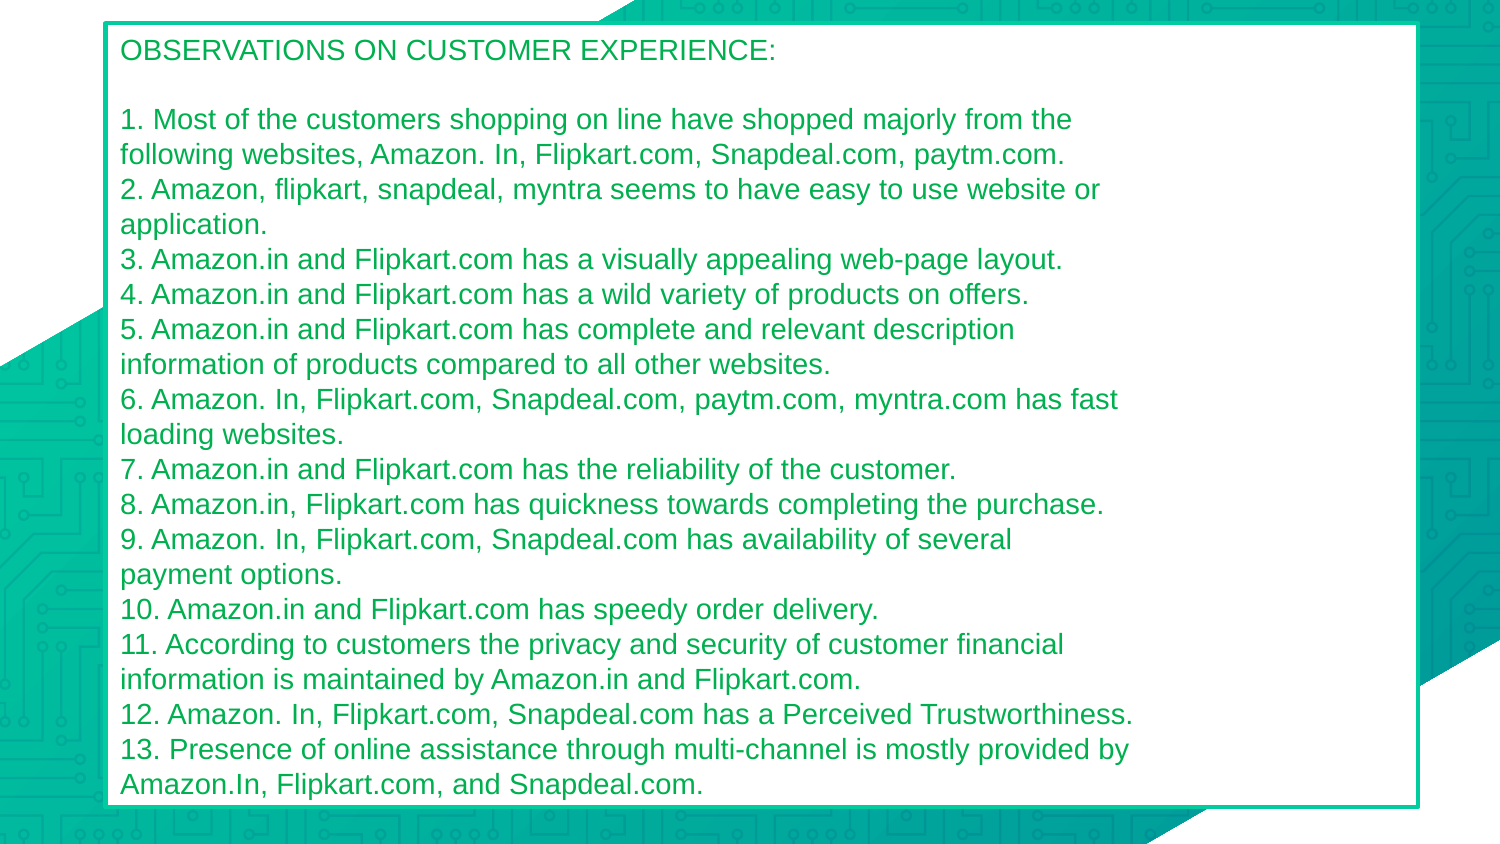

OBSERVATIONS ON CUSTOMER EXPERIENCE:

1. Most of the customers shopping on line have shopped majorly from the
following websites, Amazon. In, Flipkart.com, Snapdeal.com, paytm.com.
2. Amazon, flipkart, snapdeal, myntra seems to have easy to use website or
application.
3. Amazon.in and Flipkart.com has a visually appealing web-page layout.
4. Amazon.in and Flipkart.com has a wild variety of products on offers.
5. Amazon.in and Flipkart.com has complete and relevant description
information of products compared to all other websites.
6. Amazon. In, Flipkart.com, Snapdeal.com, paytm.com, myntra.com has fast
loading websites.
7. Amazon.in and Flipkart.com has the reliability of the customer.
8. Amazon.in, Flipkart.com has quickness towards completing the purchase.
9. Amazon. In, Flipkart.com, Snapdeal.com has availability of several
payment options.
10. Amazon.in and Flipkart.com has speedy order delivery.
11. According to customers the privacy and security of customer financial
information is maintained by Amazon.in and Flipkart.com.
12. Amazon. In, Flipkart.com, Snapdeal.com has a Perceived Trustworthiness.
13. Presence of online assistance through multi-channel is mostly provided by
Amazon.In, Flipkart.com, and Snapdeal.com.